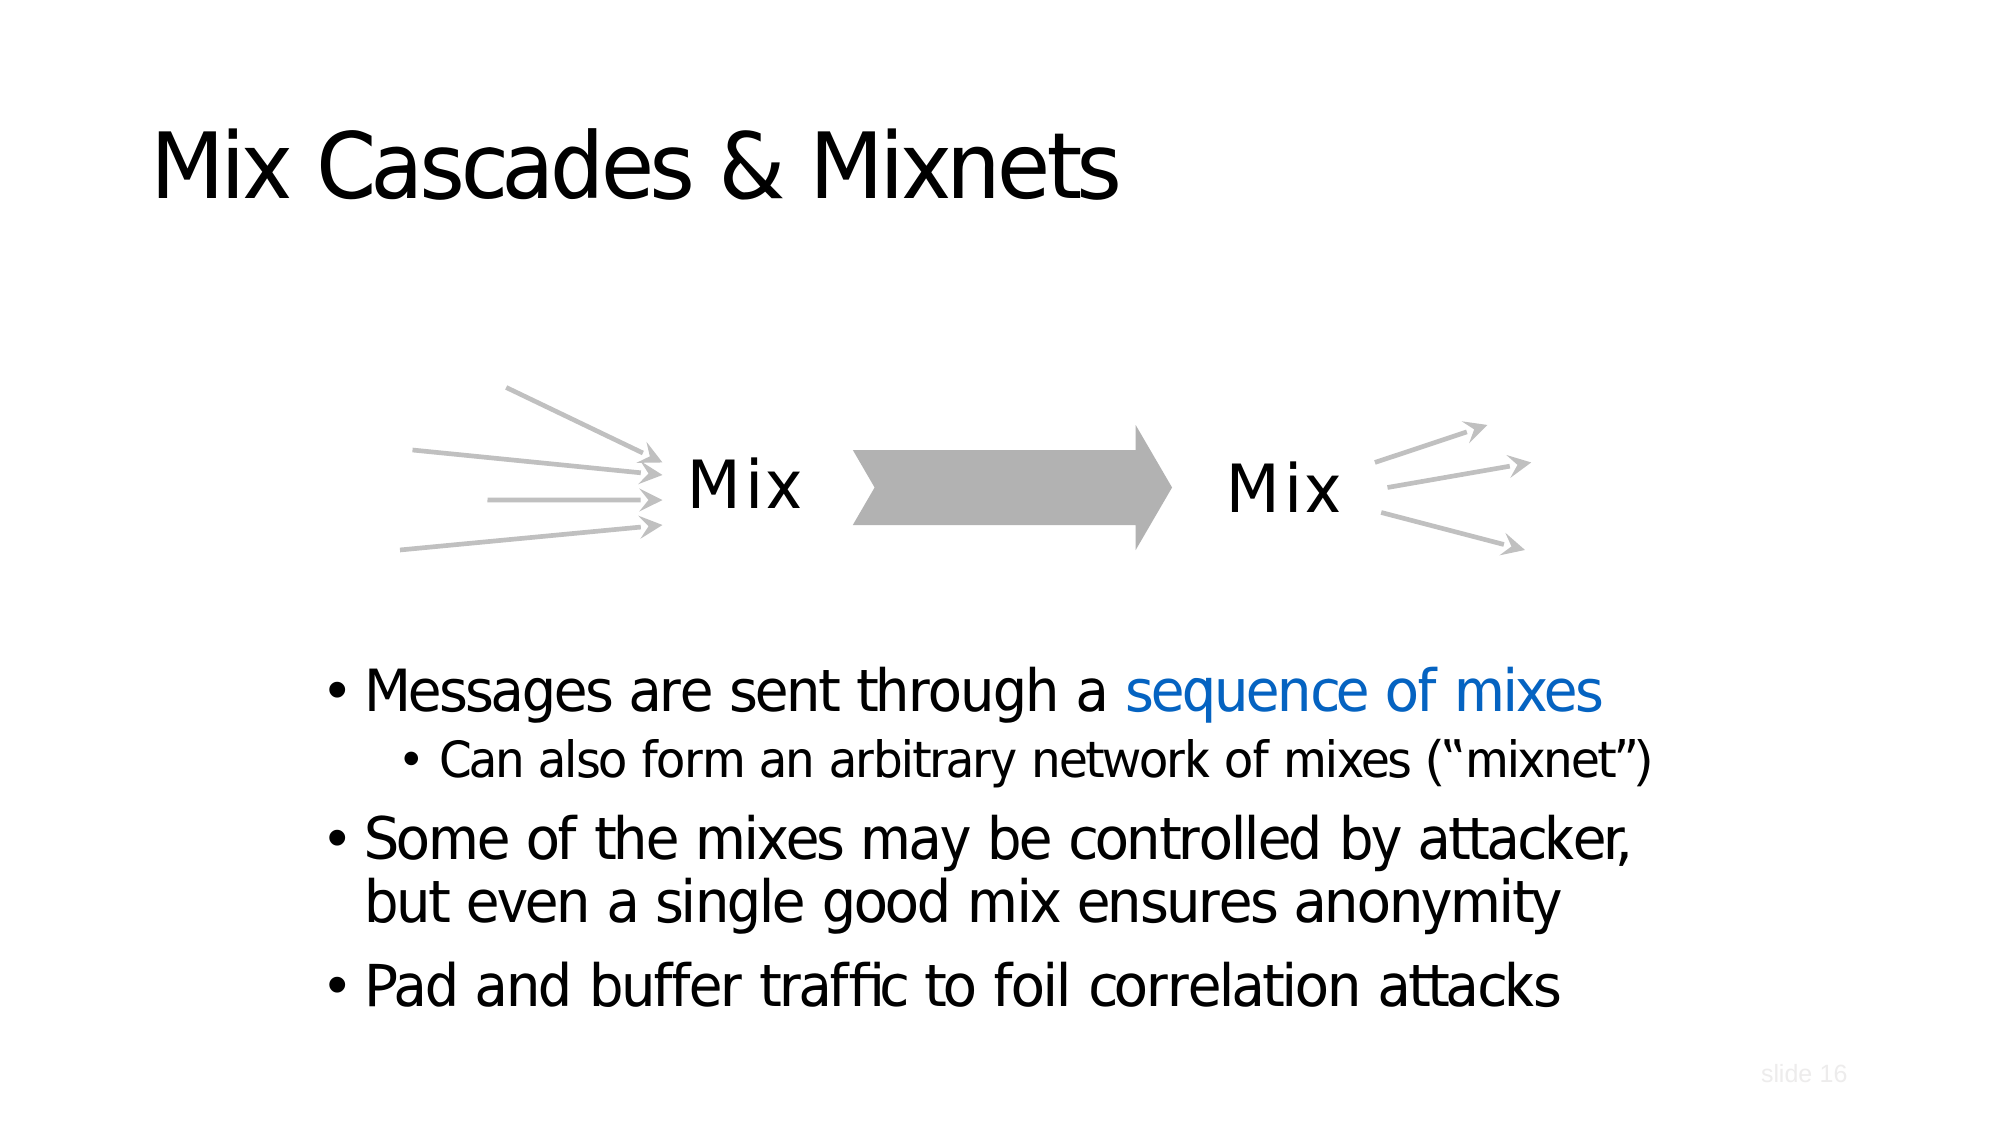

# Mix Cascades & Mixnets

Mix
Mix

Messages are sent through a sequence of mixes
Can also form an arbitrary network of mixes (“mixnet”)
Some of the mixes may be controlled by attacker, but even a single good mix ensures anonymity
Pad and buffer traffic to foil correlation attacks
slide 16